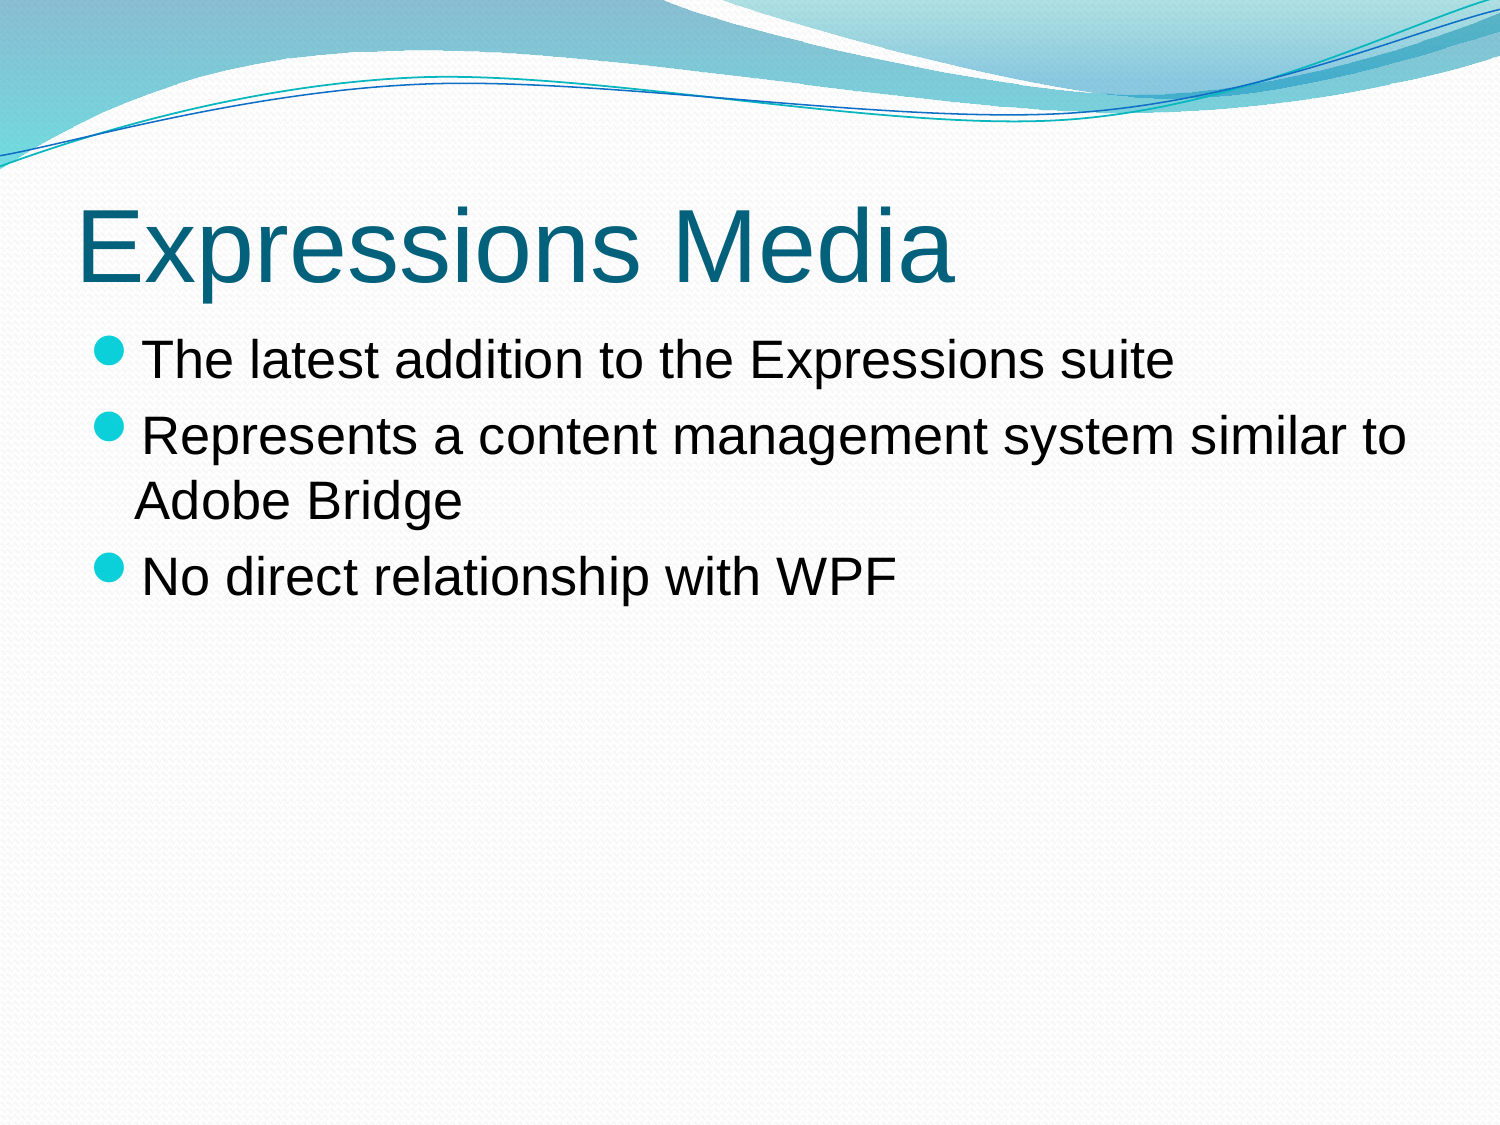

# Expressions Media
The latest addition to the Expressions suite
Represents a content management system similar to Adobe Bridge
No direct relationship with WPF